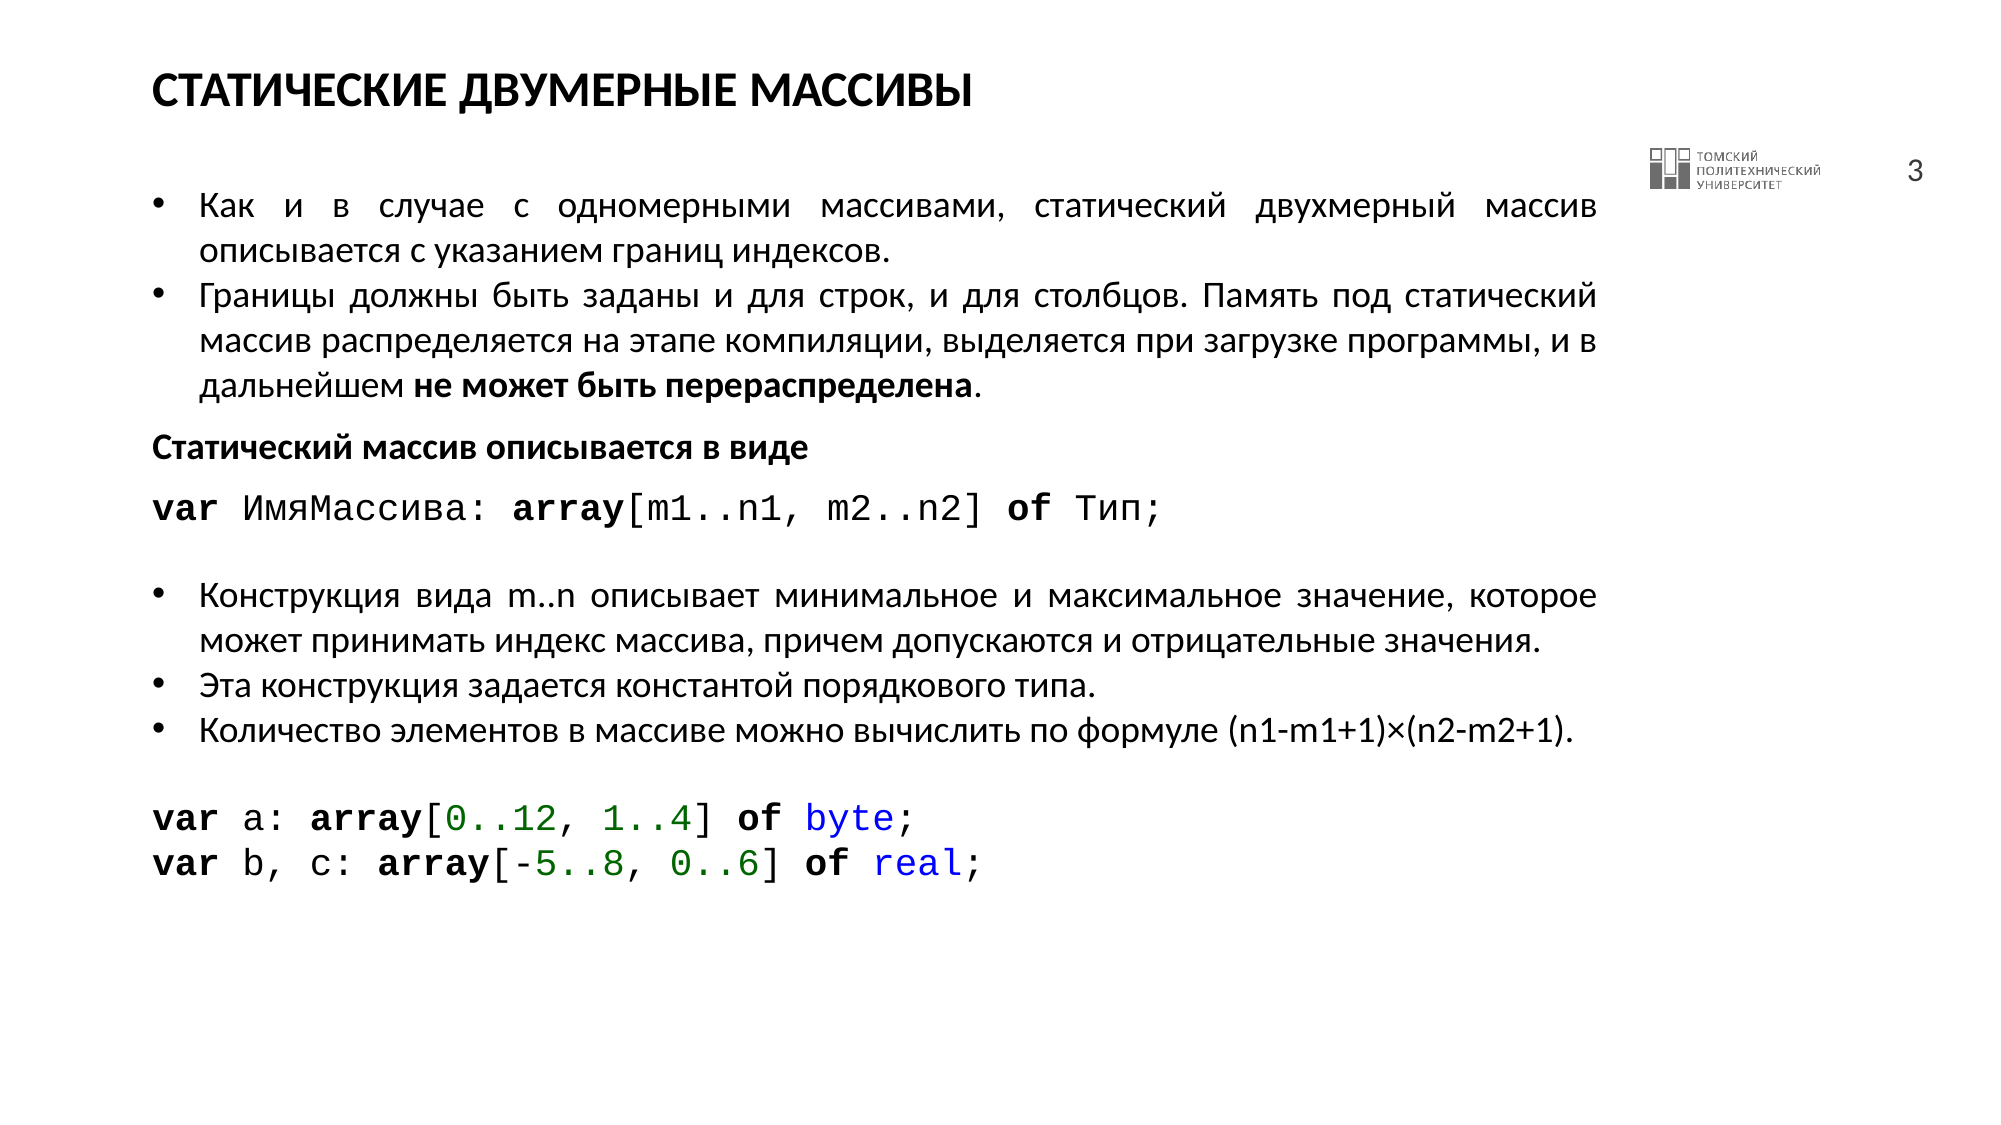

# СТАТИЧЕСКИЕ ДВУМЕРНЫЕ МАССИВЫ
Как и в случае с одномерными массивами, статический двухмерный массив описывается с указанием границ индексов.
Границы должны быть заданы и для строк, и для столбцов. Память под статический массив распределяется на этапе компиляции, выделяется при загрузке программы, и в дальнейшем не может быть перераспределена.
Статический массив описывается в виде
var ИмяМассива: array[m1..n1, m2..n2] of Тип;
Конструкция вида m..n описывает минимальное и максимальное значение, которое может принимать индекс массива, причем допускаются и отрицательные значения.
Эта конструкция задается константой порядкового типа.
Количество элементов в массиве можно вычислить по формуле (n1-m1+1)×(n2-m2+1).
var a: array[0..12, 1..4] of byte;
var b, c: array[-5..8, 0..6] of real;